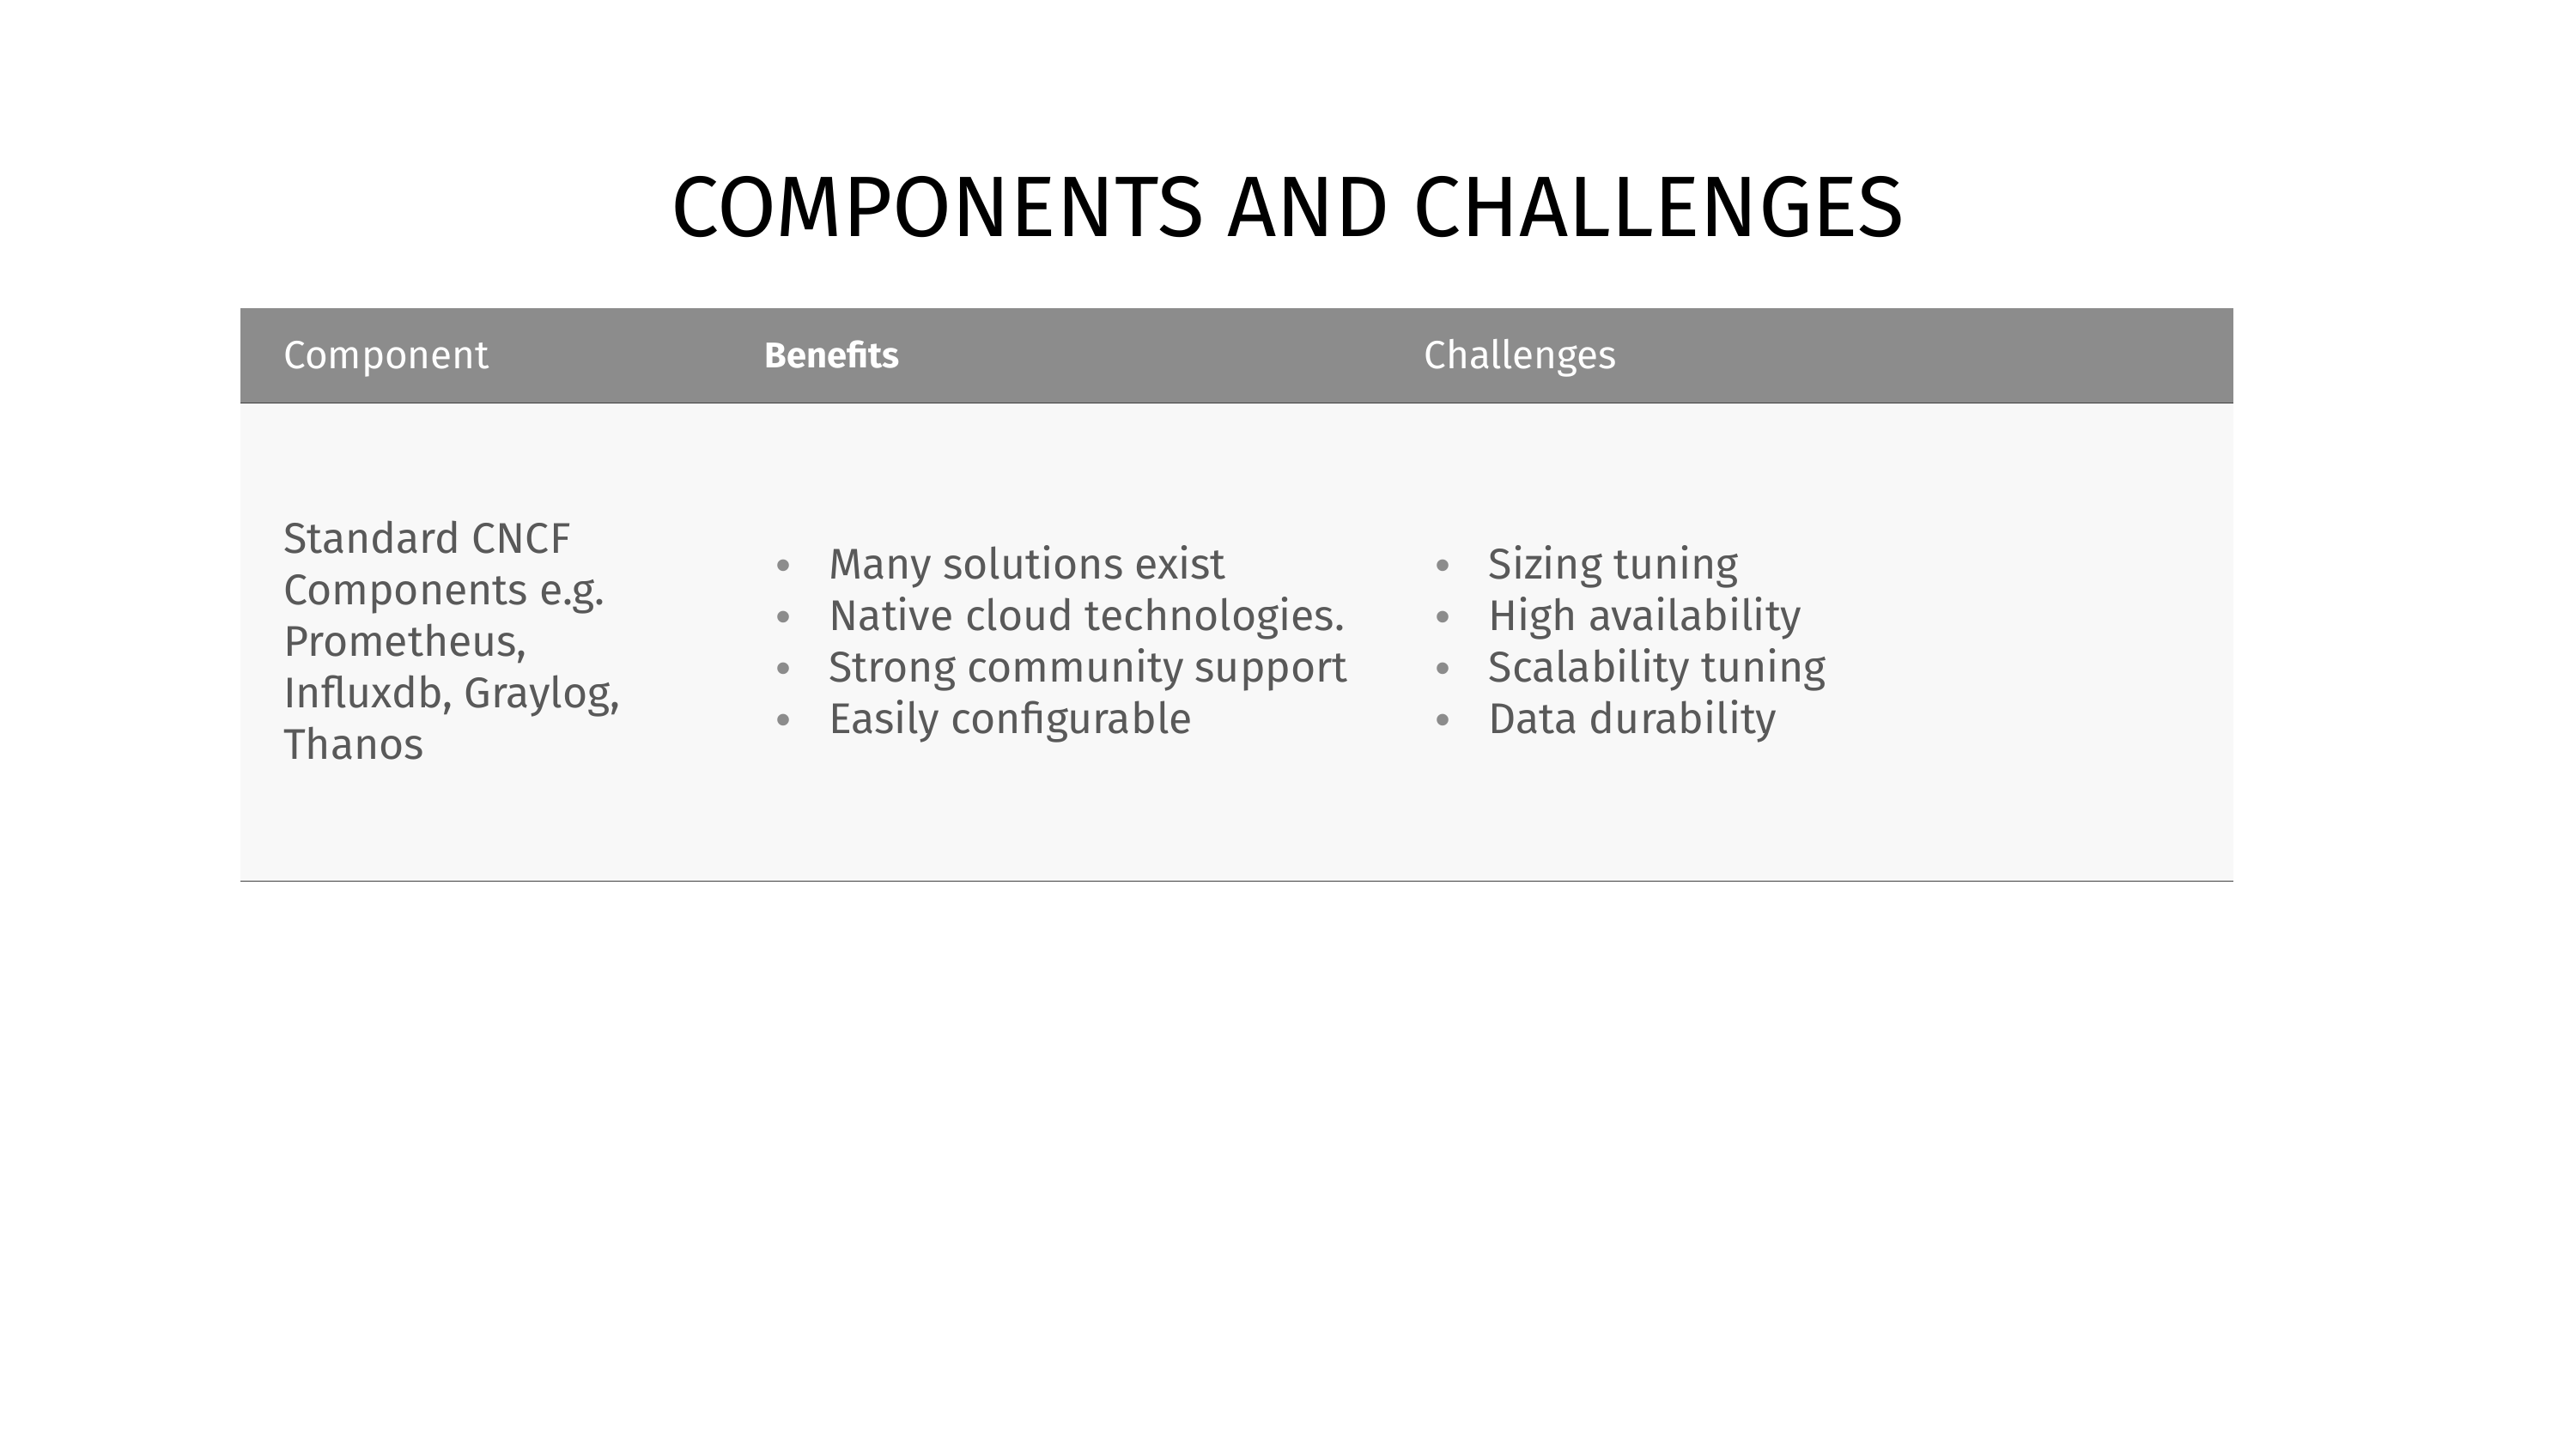

# Components and challenges
| Component | Benefits | Challenges |
| --- | --- | --- |
| Standard CNCF Components e.g. Prometheus, Influxdb, Graylog, Thanos | Many solutions exist Native cloud technologies. Strong community support Easily configurable | Sizing tuning High availability Scalability tuning Data durability |